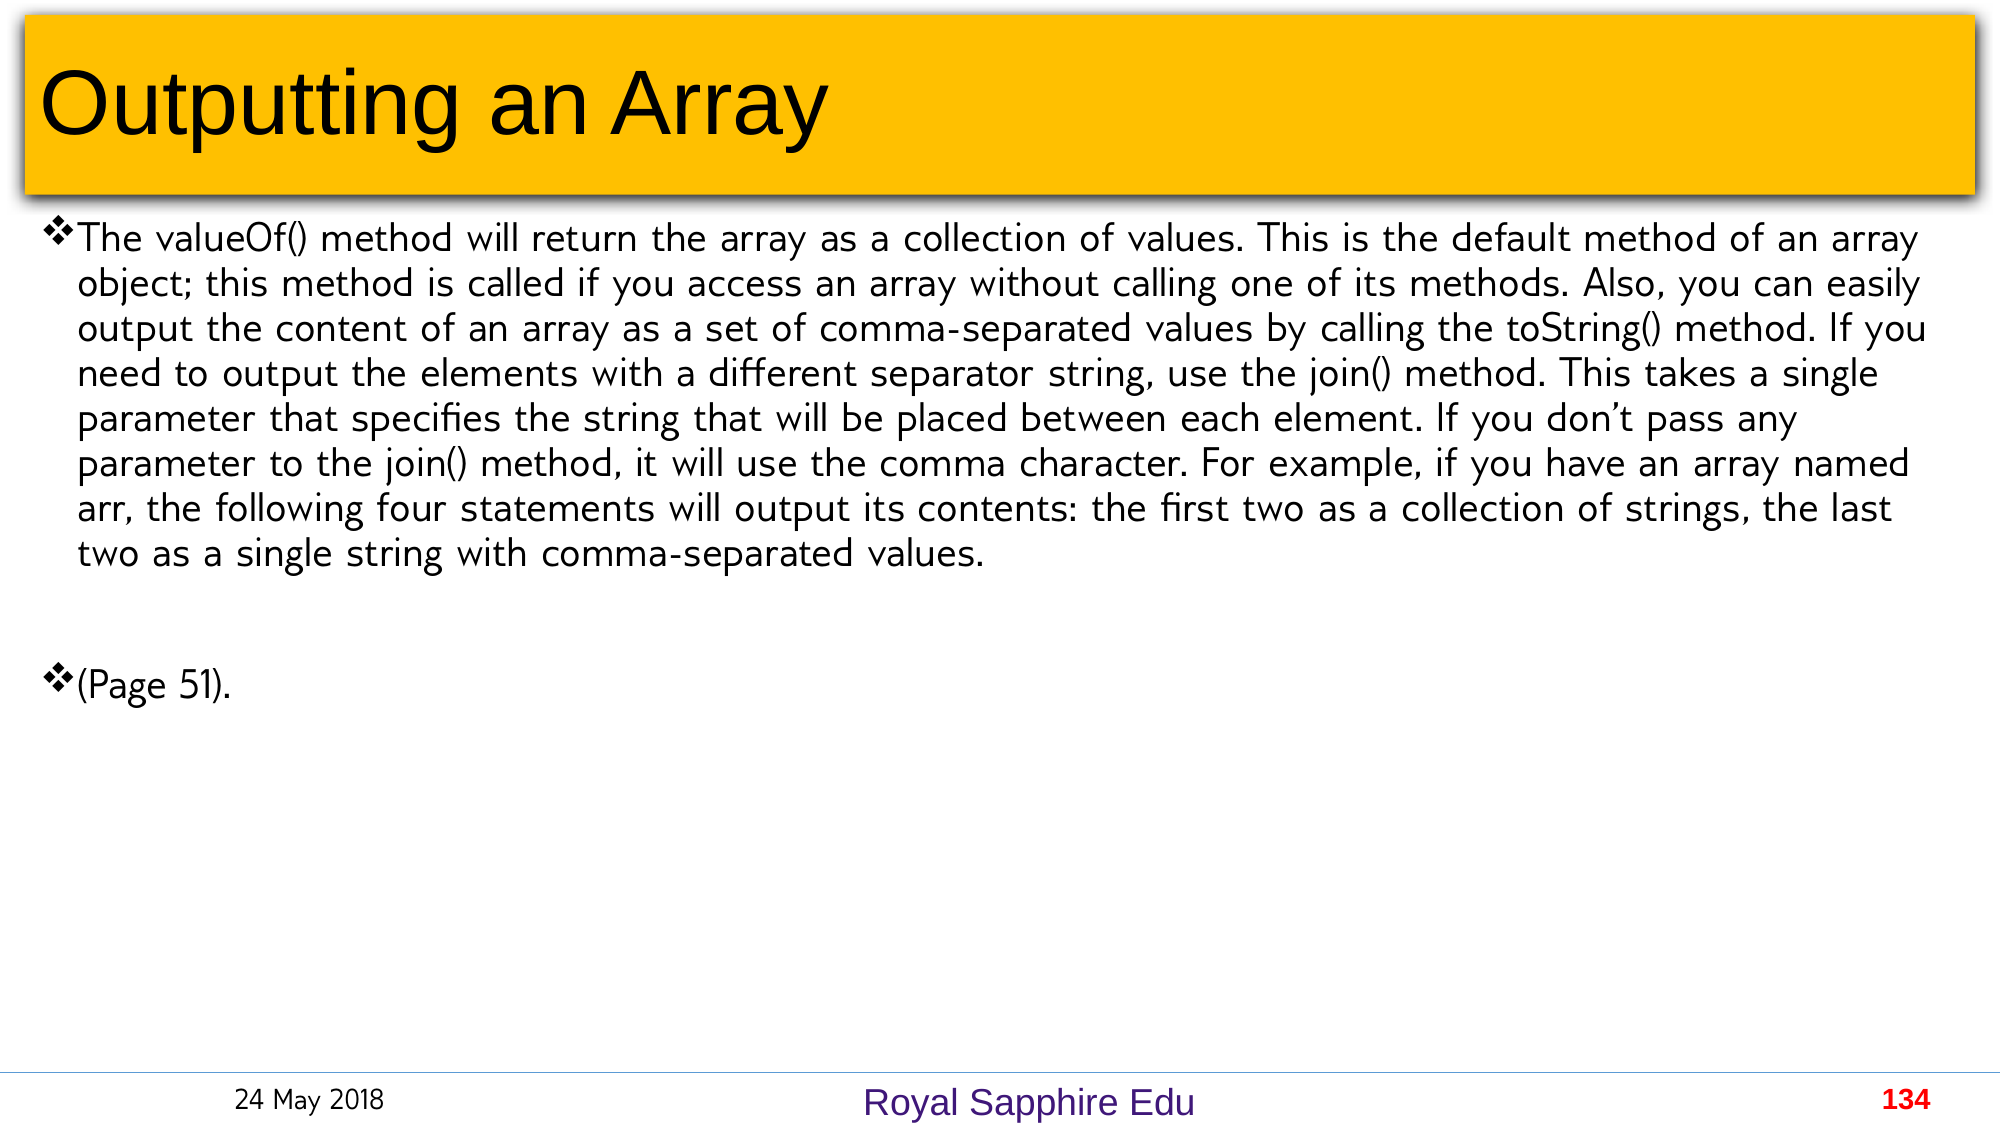

# Outputting an Array
The valueOf() method will return the array as a collection of values. This is the default method of an array object; this method is called if you access an array without calling one of its methods. Also, you can easily output the content of an array as a set of comma-separated values by calling the toString() method. If you need to output the elements with a different separator string, use the join() method. This takes a single parameter that specifies the string that will be placed between each element. If you don’t pass any parameter to the join() method, it will use the comma character. For example, if you have an array named arr, the following four statements will output its contents: the first two as a collection of strings, the last two as a single string with comma-separated values.

(Page 51).
24 May 2018
134